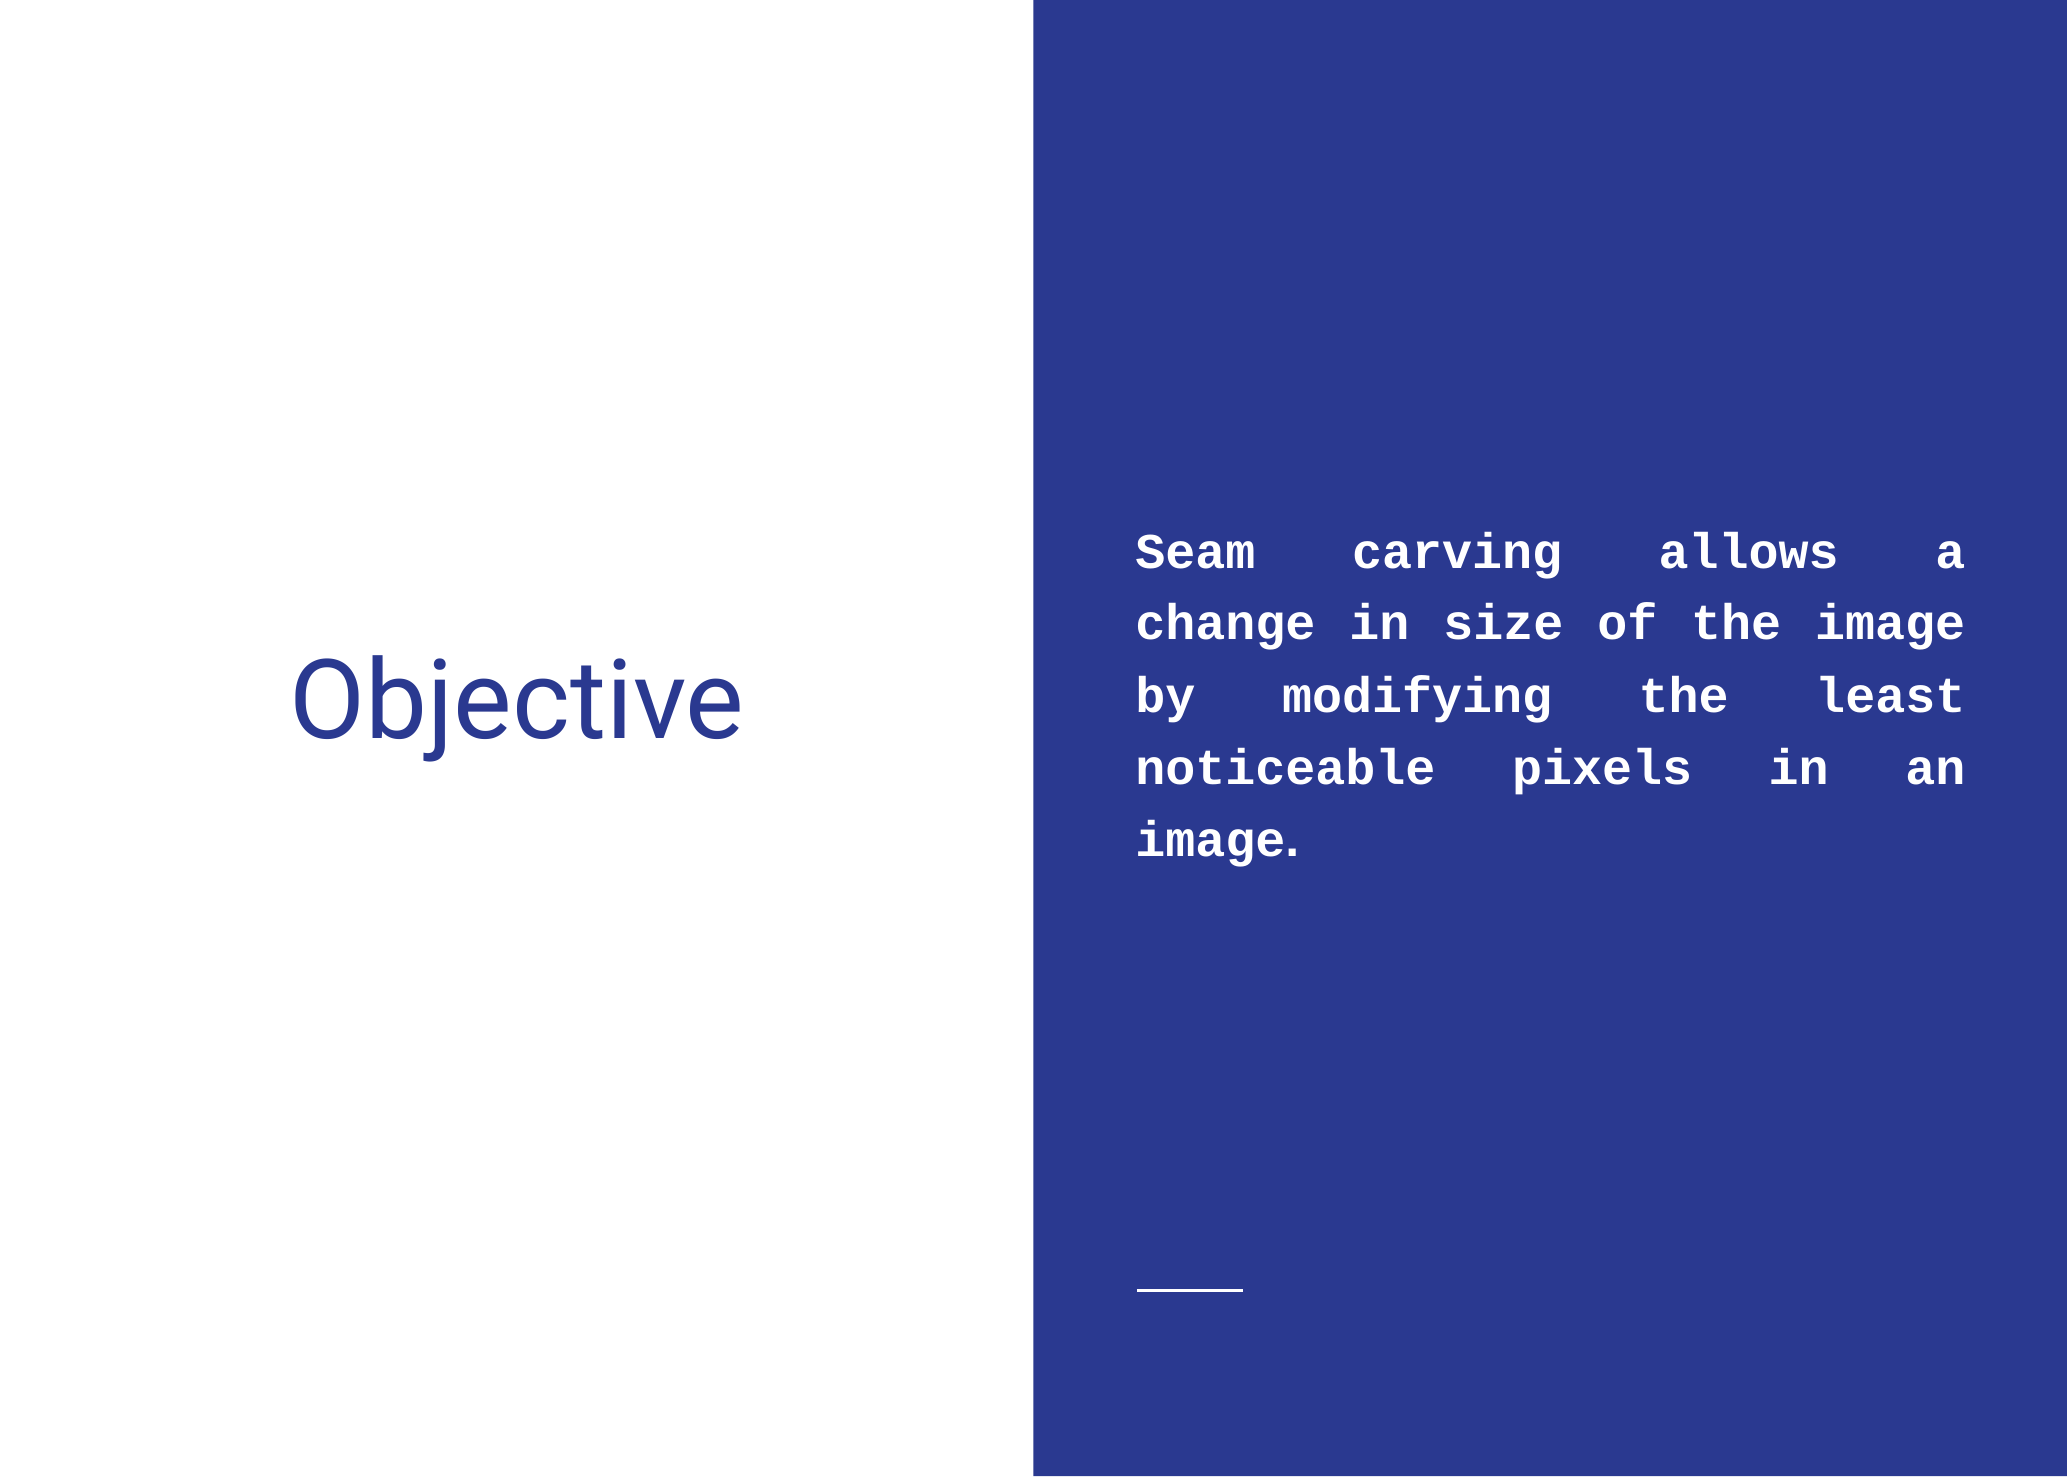

Seam carving allows a change in size of the image by modifying the least noticeable pixels in an image.
# Objective